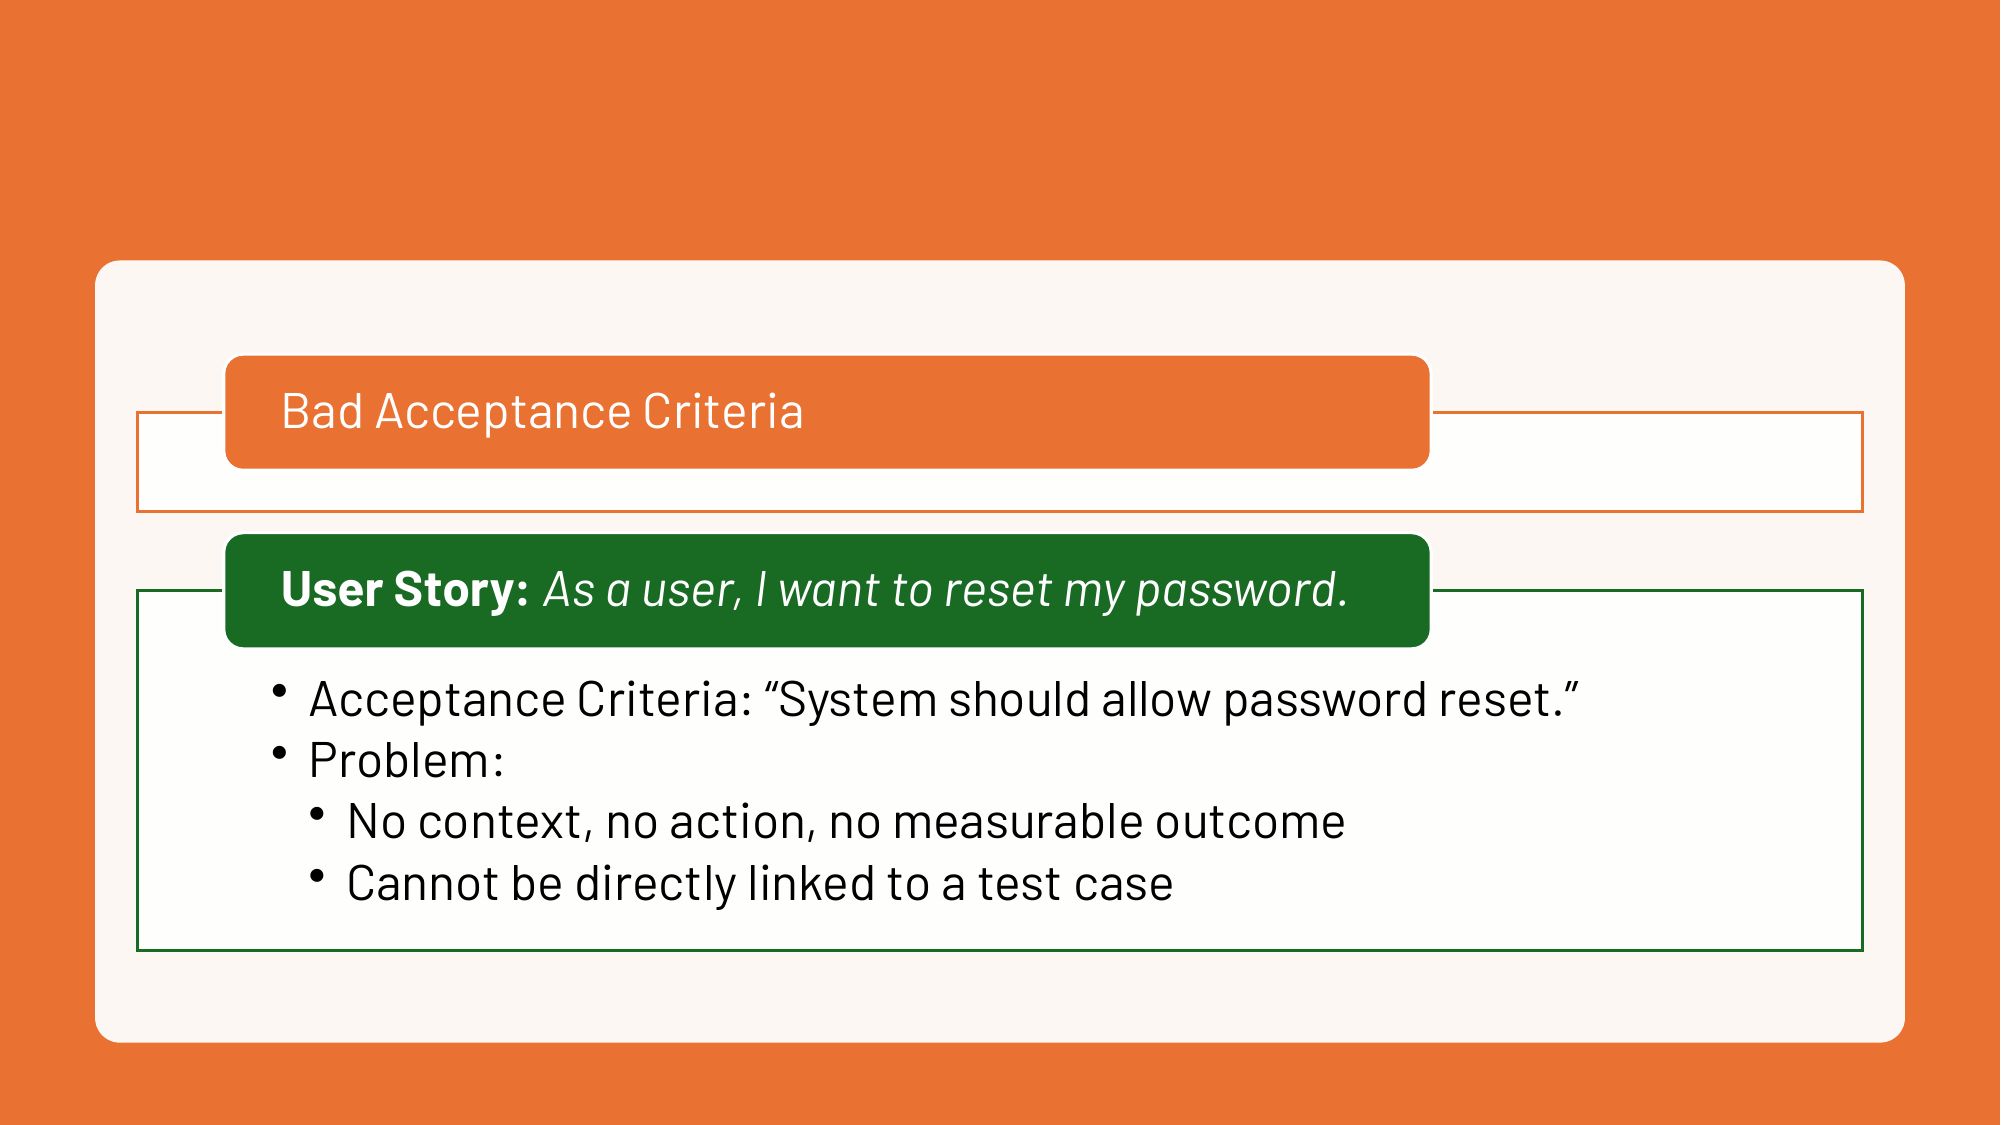

Bad Acceptance Criteria
Acceptance Criteria: “System should allow password reset.”
Problem:
No context, no action, no measurable outcome
Cannot be directly linked to a test case
User Story: As a user, I want to reset my password.